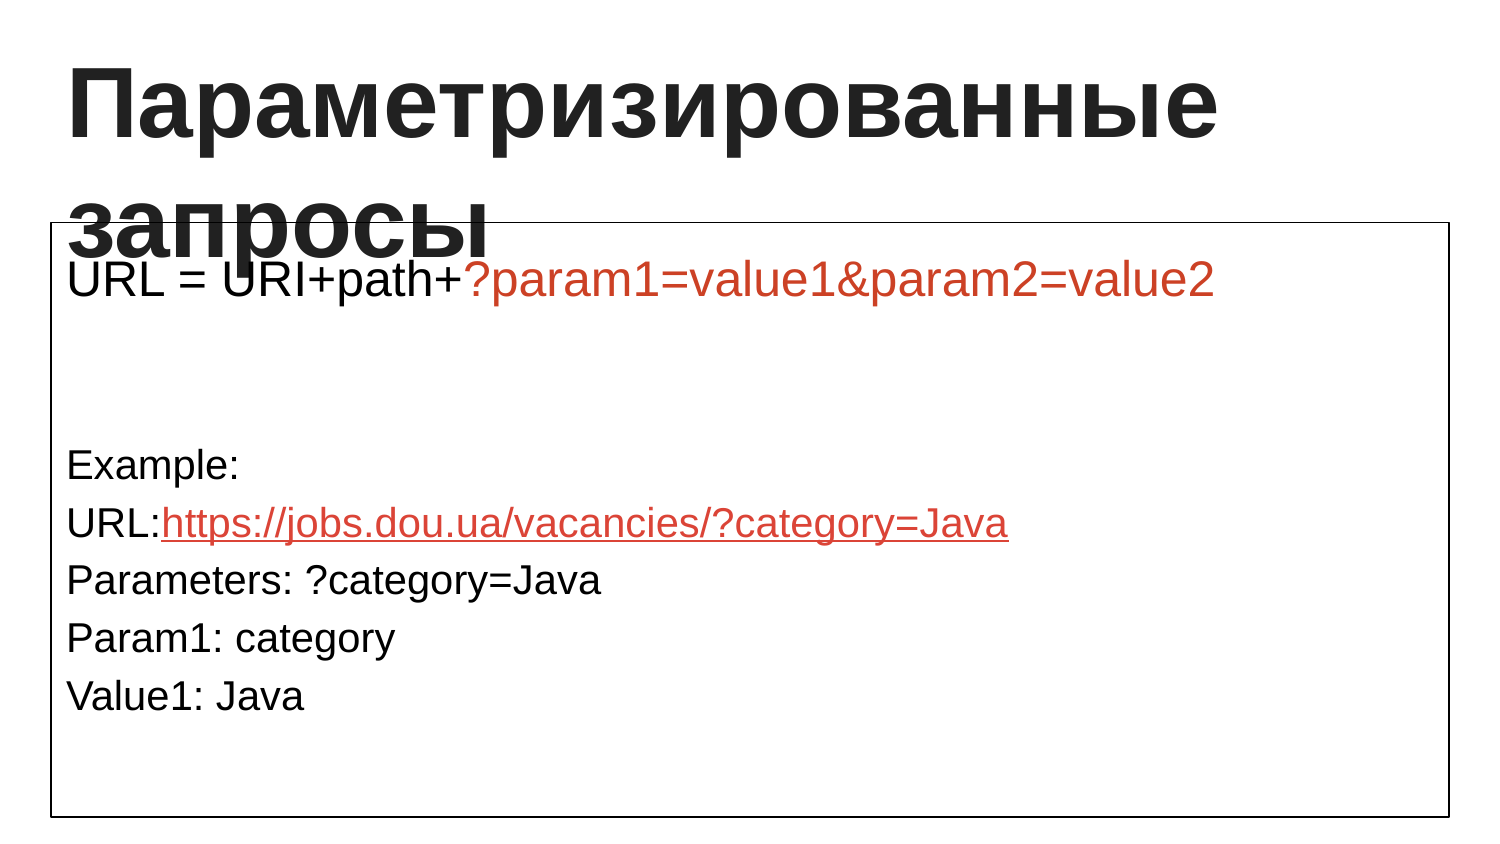

# Параметризированные запросы
URL = URI+path+?param1=value1&param2=value2

Example:
URL:https://jobs.dou.ua/vacancies/?category=Java
Parameters: ?category=Java
Param1: category
Value1: Java